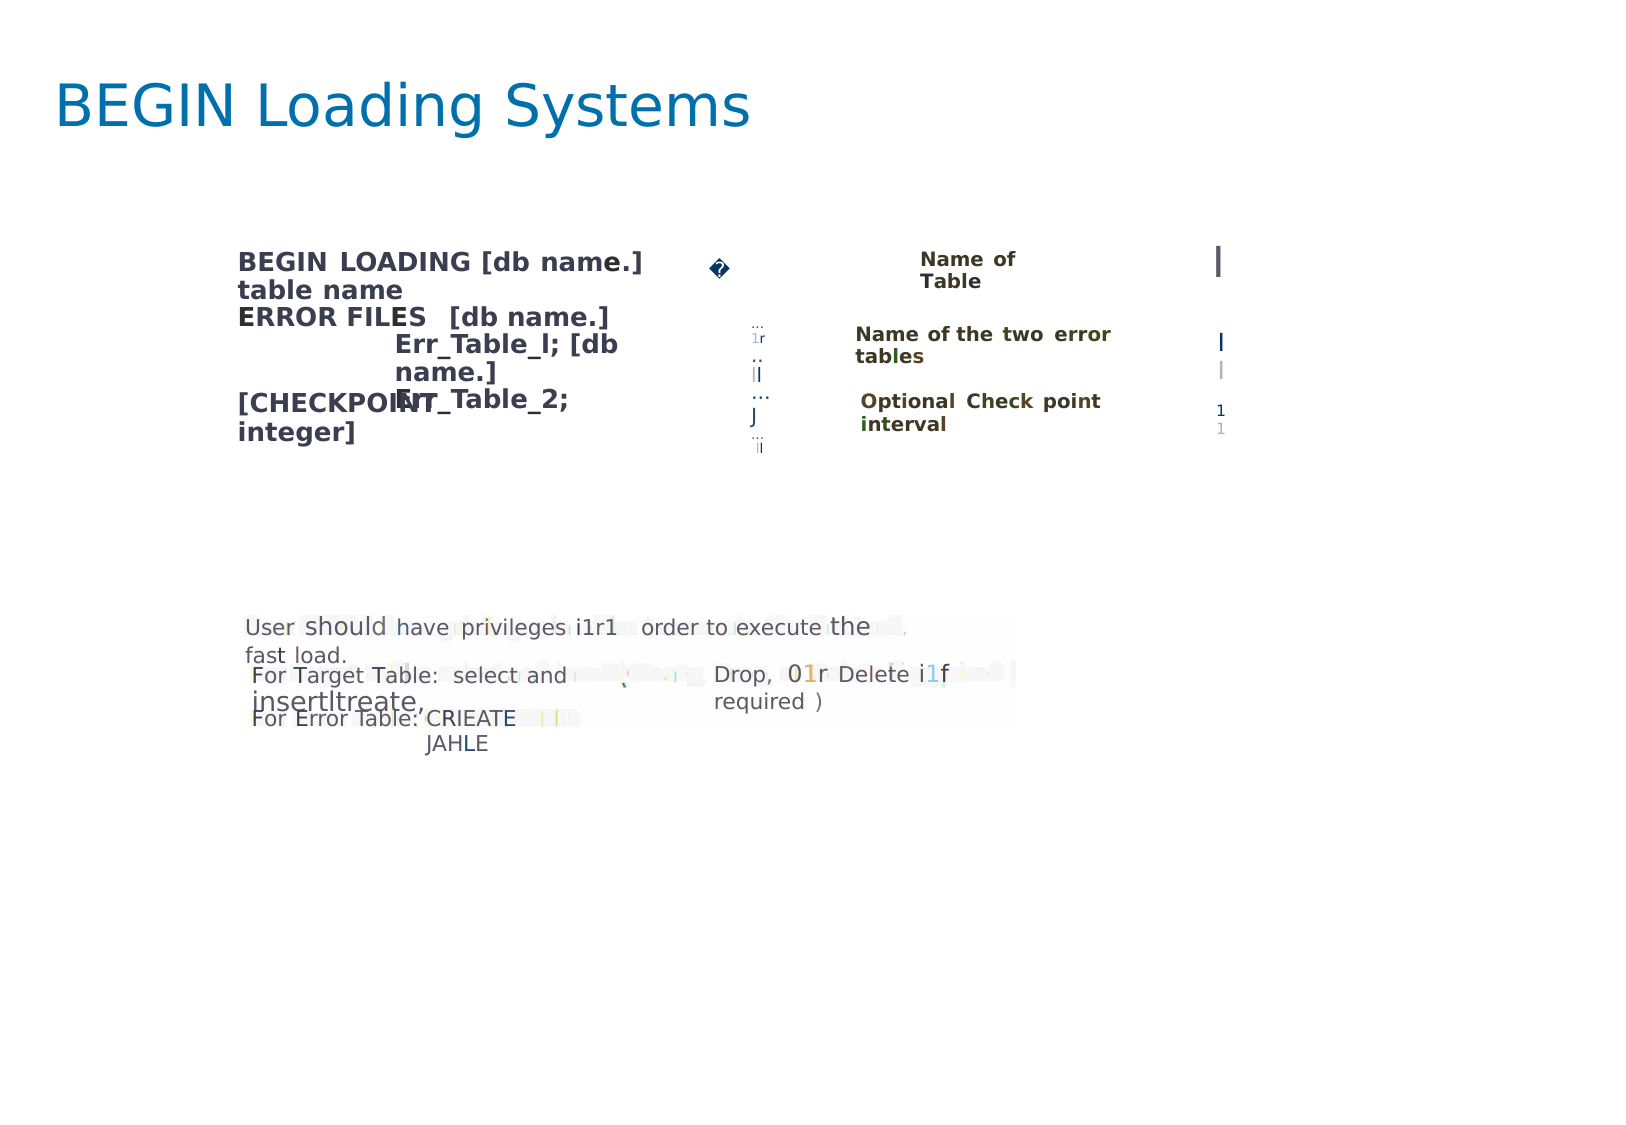

# BEGIN Loading Systems
I
BEGIN LOADING [db name.] table name
Name of Table
�
ERROR FILES  [db name.] Err_Table_l; [db name.] Err_Table_2;
... 1r
.. ll
Name of the two error tables
II
...J
...   ll
[CHECKPOINT integer]
Optional Check point interval
11
User should have privileges i1r1   order to execute the fast load.

For Target Table:  select and  insertltreate,
Drop,  01r Delete i1f required )
For Error Table:
CRIEATE JAHLE